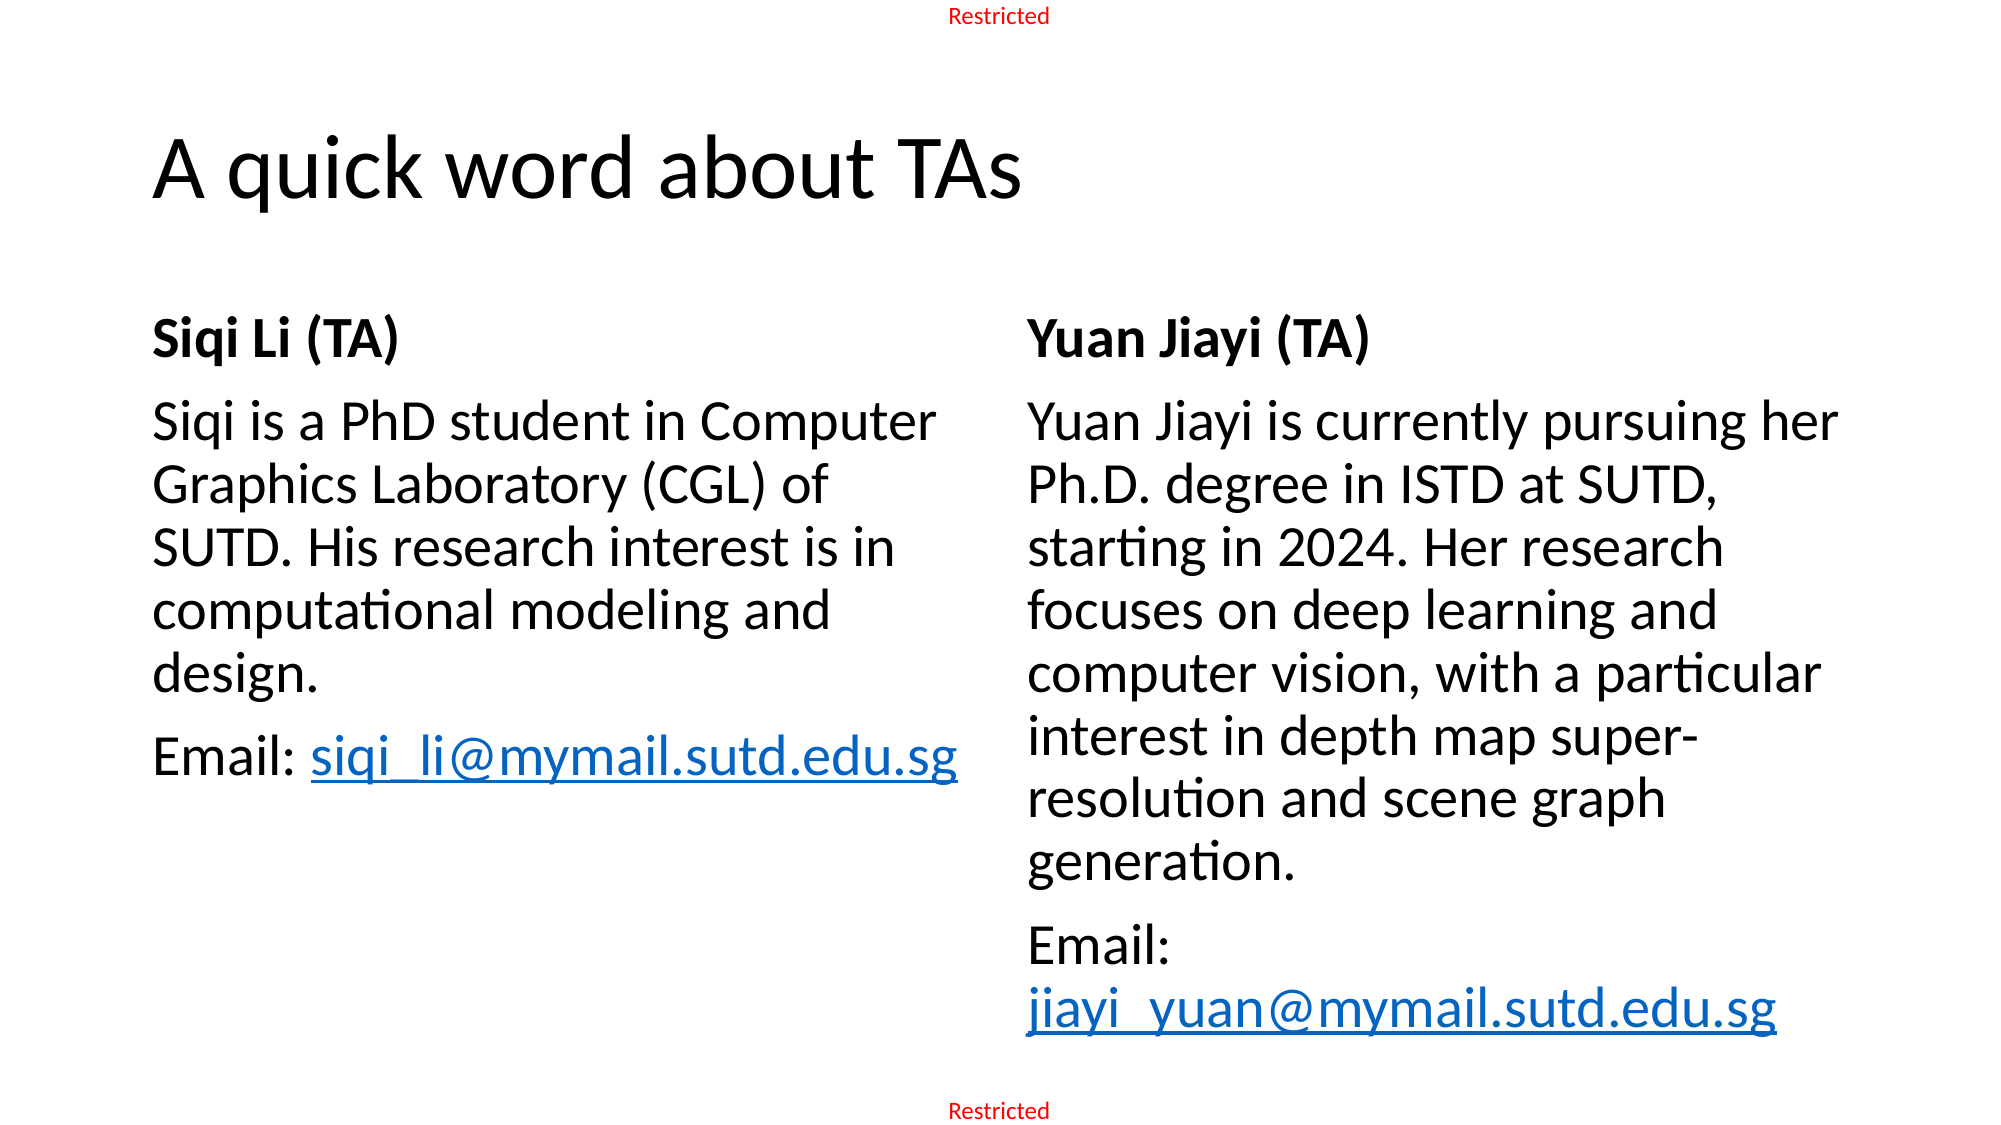

# A quick word about TAs
Siqi Li (TA)
Siqi is a PhD student in Computer Graphics Laboratory (CGL) of SUTD. His research interest is in computational modeling and design.
Email: siqi_li@mymail.sutd.edu.sg
Yuan Jiayi (TA)
Yuan Jiayi is currently pursuing her Ph.D. degree in ISTD at SUTD, starting in 2024. Her research focuses on deep learning and computer vision, with a particular interest in depth map super-resolution and scene graph generation.
Email: jiayi_yuan@mymail.sutd.edu.sg